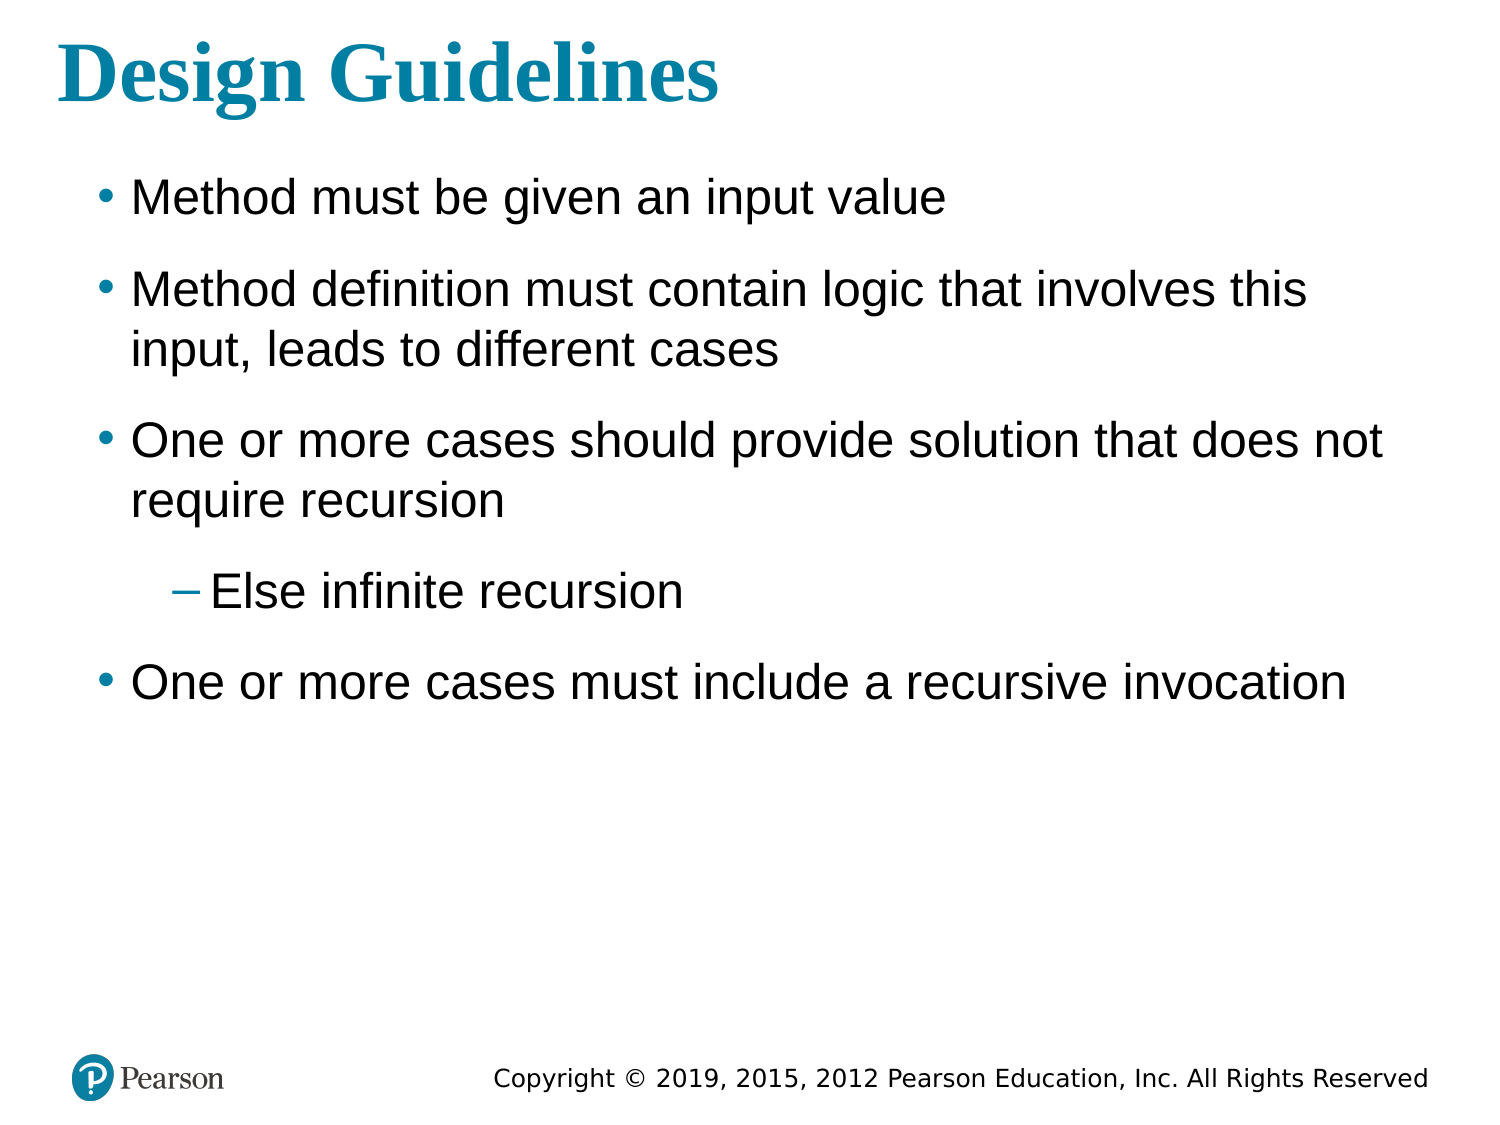

# Design Guidelines
Method must be given an input value
Method definition must contain logic that involves this input, leads to different cases
One or more cases should provide solution that does not require recursion
Else infinite recursion
One or more cases must include a recursive invocation